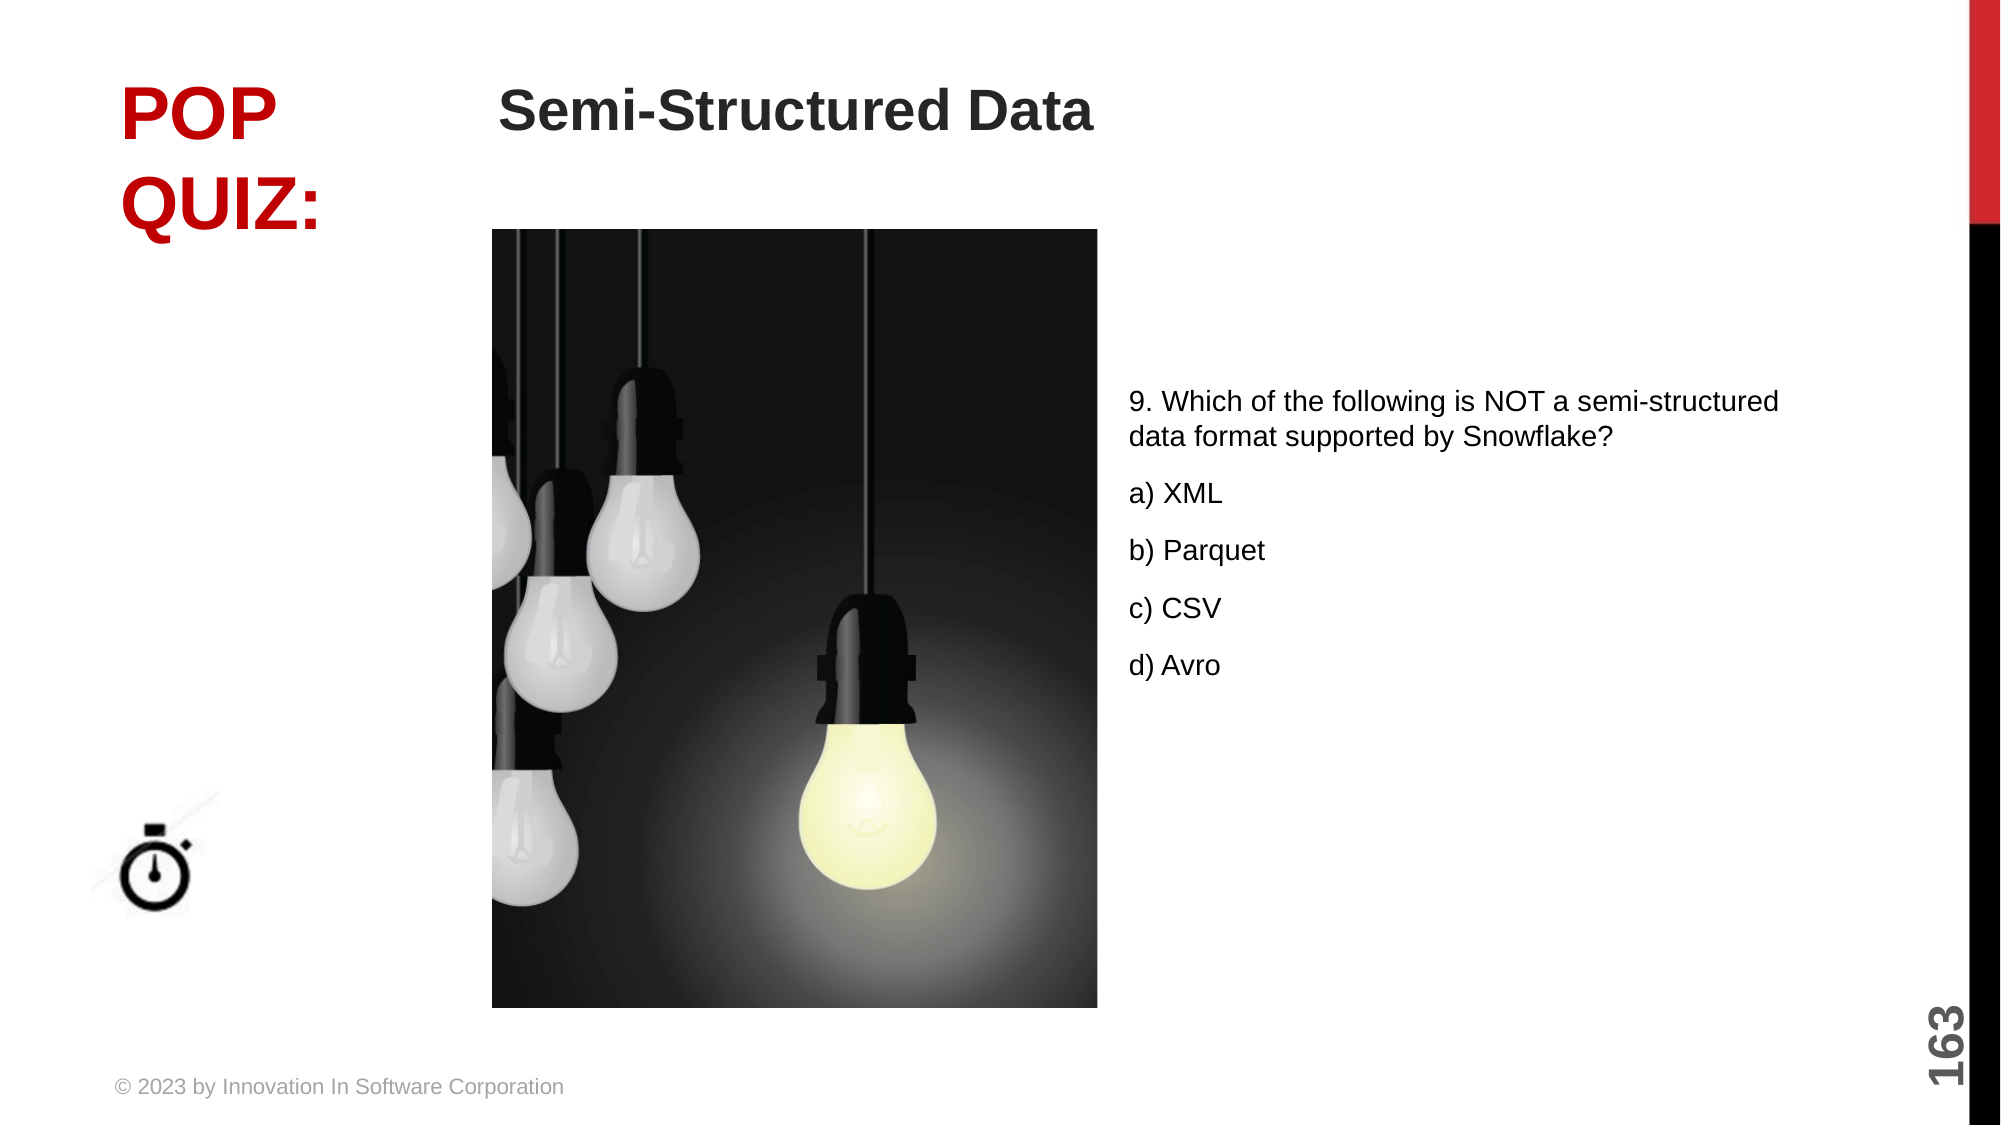

# Semi-Structured Data

9. Which of the following is NOT a semi-structured data format supported by Snowflake?
a) XML
b) Parquet
c) CSV
d) Avro

5 MINUTES
163
© 2023 by Innovation In Software Corporation